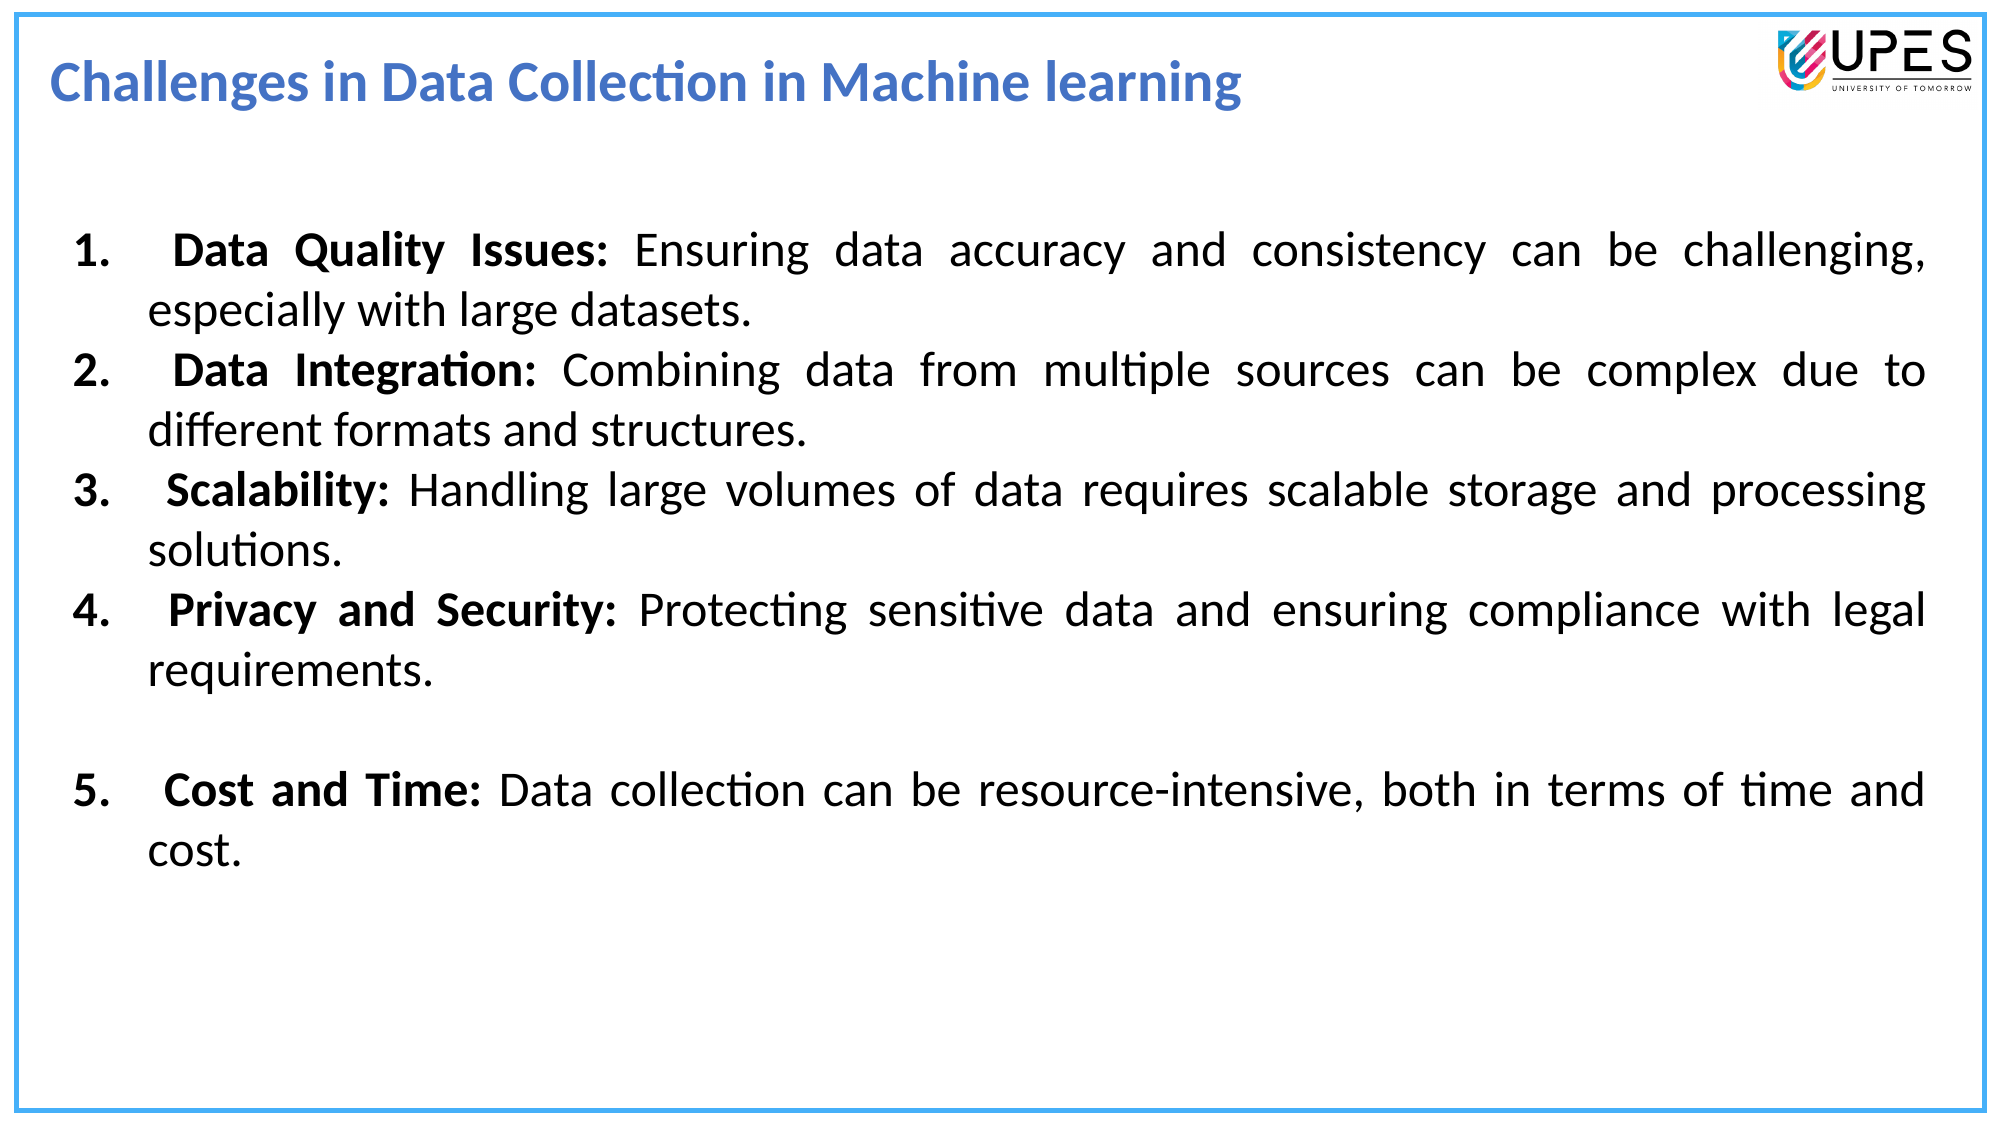

Challenges in Data Collection in Machine learning
 Data Quality Issues: Ensuring data accuracy and consistency can be challenging, especially with large datasets.
 Data Integration: Combining data from multiple sources can be complex due to different formats and structures.
 Scalability: Handling large volumes of data requires scalable storage and processing solutions.
 Privacy and Security: Protecting sensitive data and ensuring compliance with legal requirements.

 Cost and Time: Data collection can be resource-intensive, both in terms of time and cost.